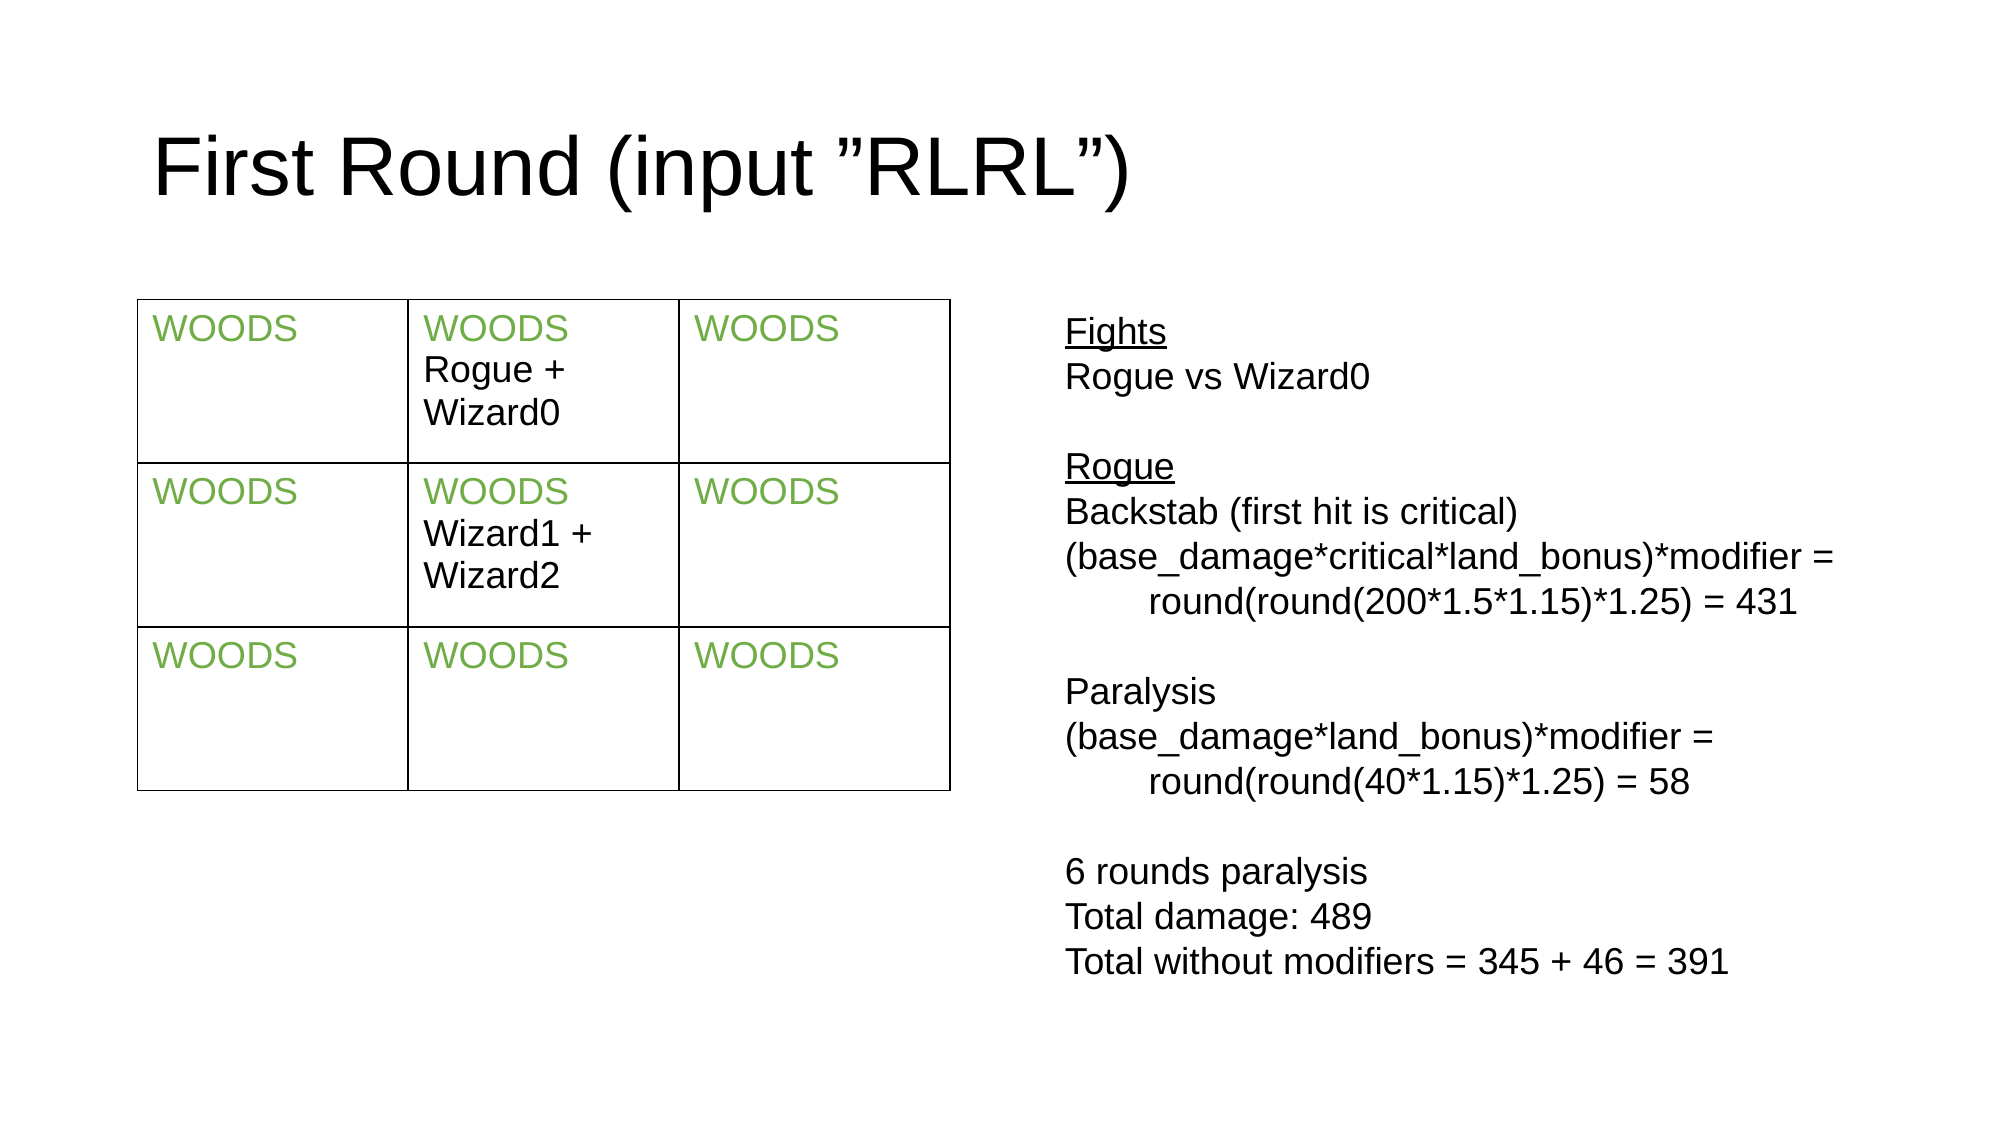

# First Round (input ”RLRL”)
| WOODS | WOODS Rogue + Wizard0 | WOODS |
| --- | --- | --- |
| WOODS | WOODS Wizard1 + Wizard2 | WOODS |
| WOODS | WOODS | WOODS |
Fights
Rogue vs Wizard0

Rogue
Backstab (first hit is critical)
(base_damage*critical*land_bonus)*modifier =
        round(round(200*1.5*1.15)*1.25) = 431

Paralysis
(base_damage*land_bonus)*modifier =
        round(round(40*1.15)*1.25) = 58

6 rounds paralysis
Total damage: 489
Total without modifiers = 345 + 46 = 391